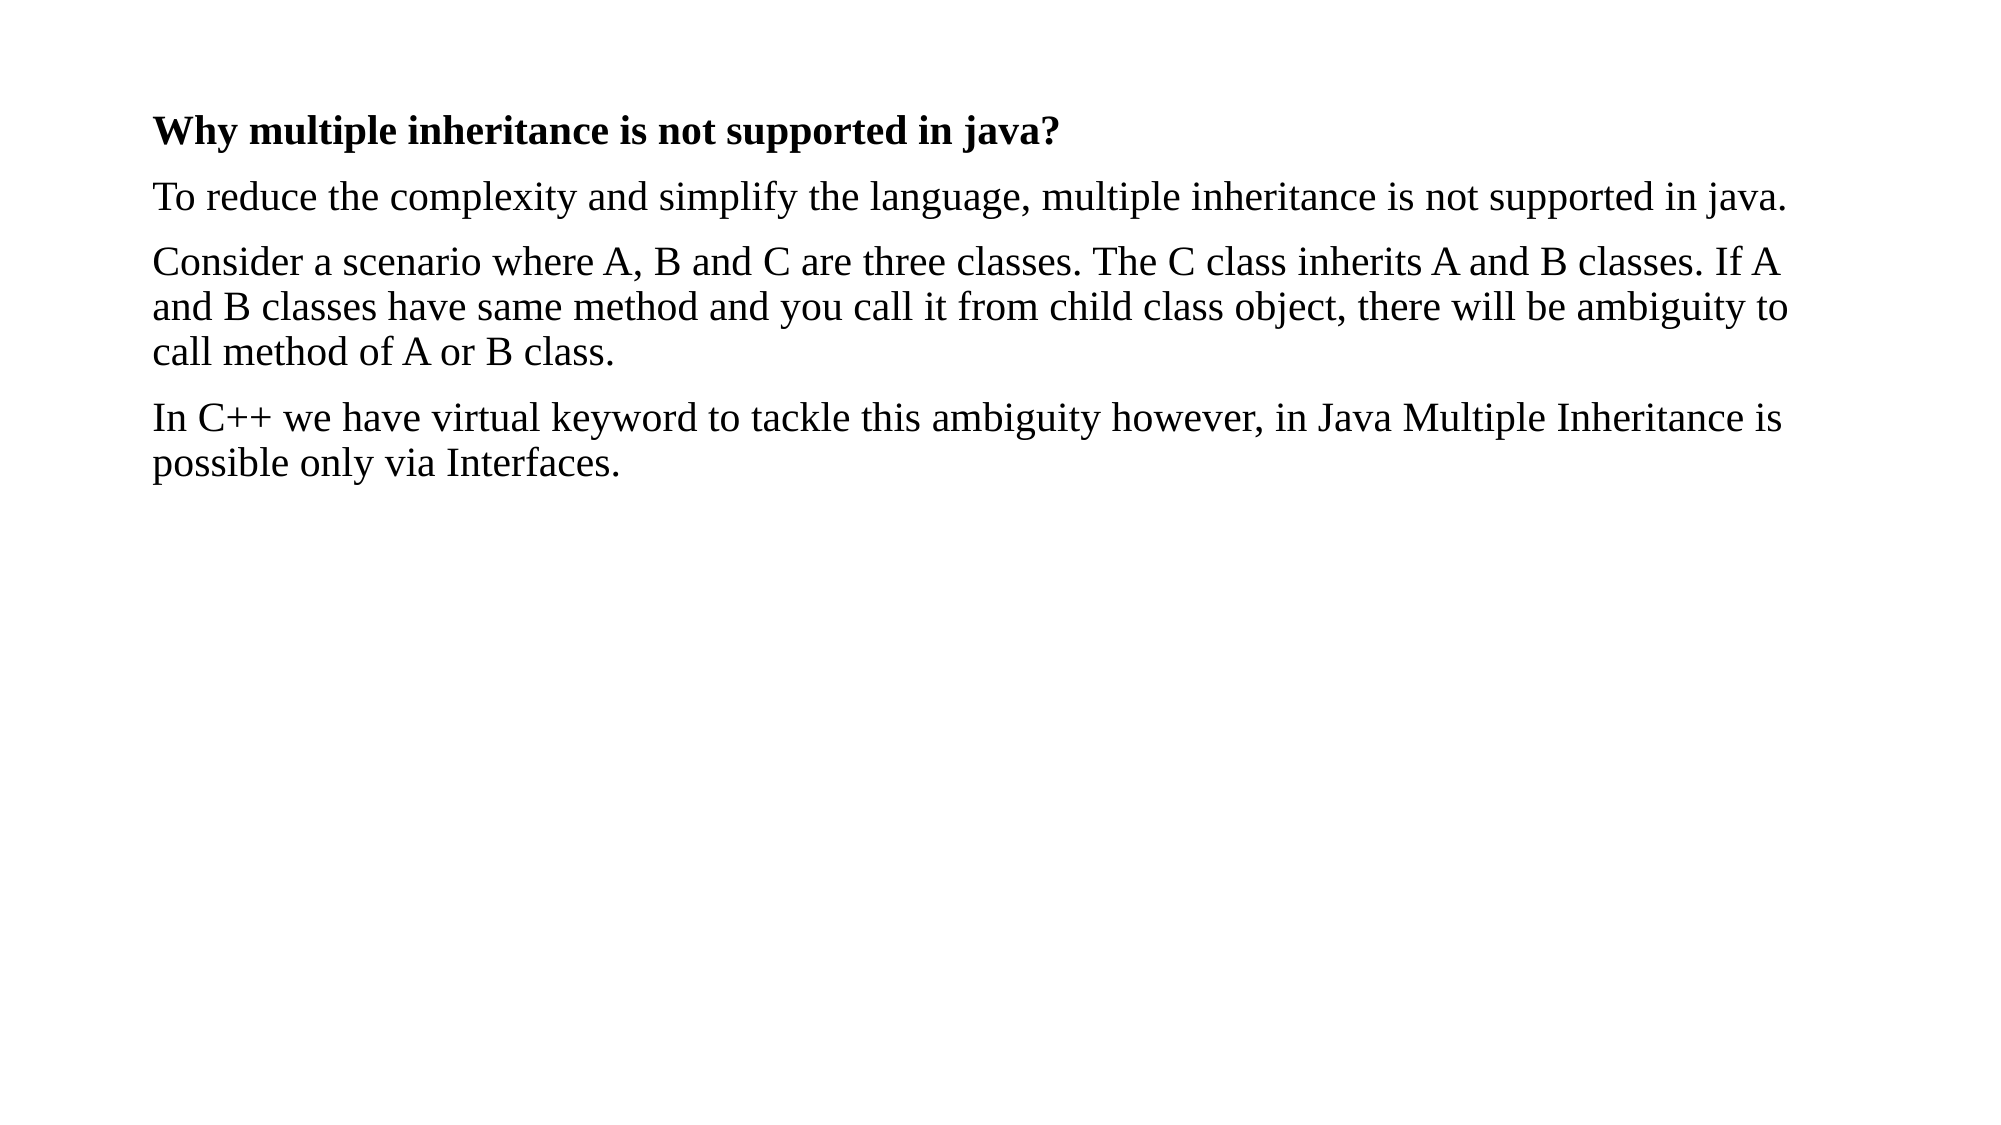

Why multiple inheritance is not supported in java?
To reduce the complexity and simplify the language, multiple inheritance is not supported in java.
Consider a scenario where A, B and C are three classes. The C class inherits A and B classes. If A and B classes have same method and you call it from child class object, there will be ambiguity to call method of A or B class.
In C++ we have virtual keyword to tackle this ambiguity however, in Java Multiple Inheritance is possible only via Interfaces.